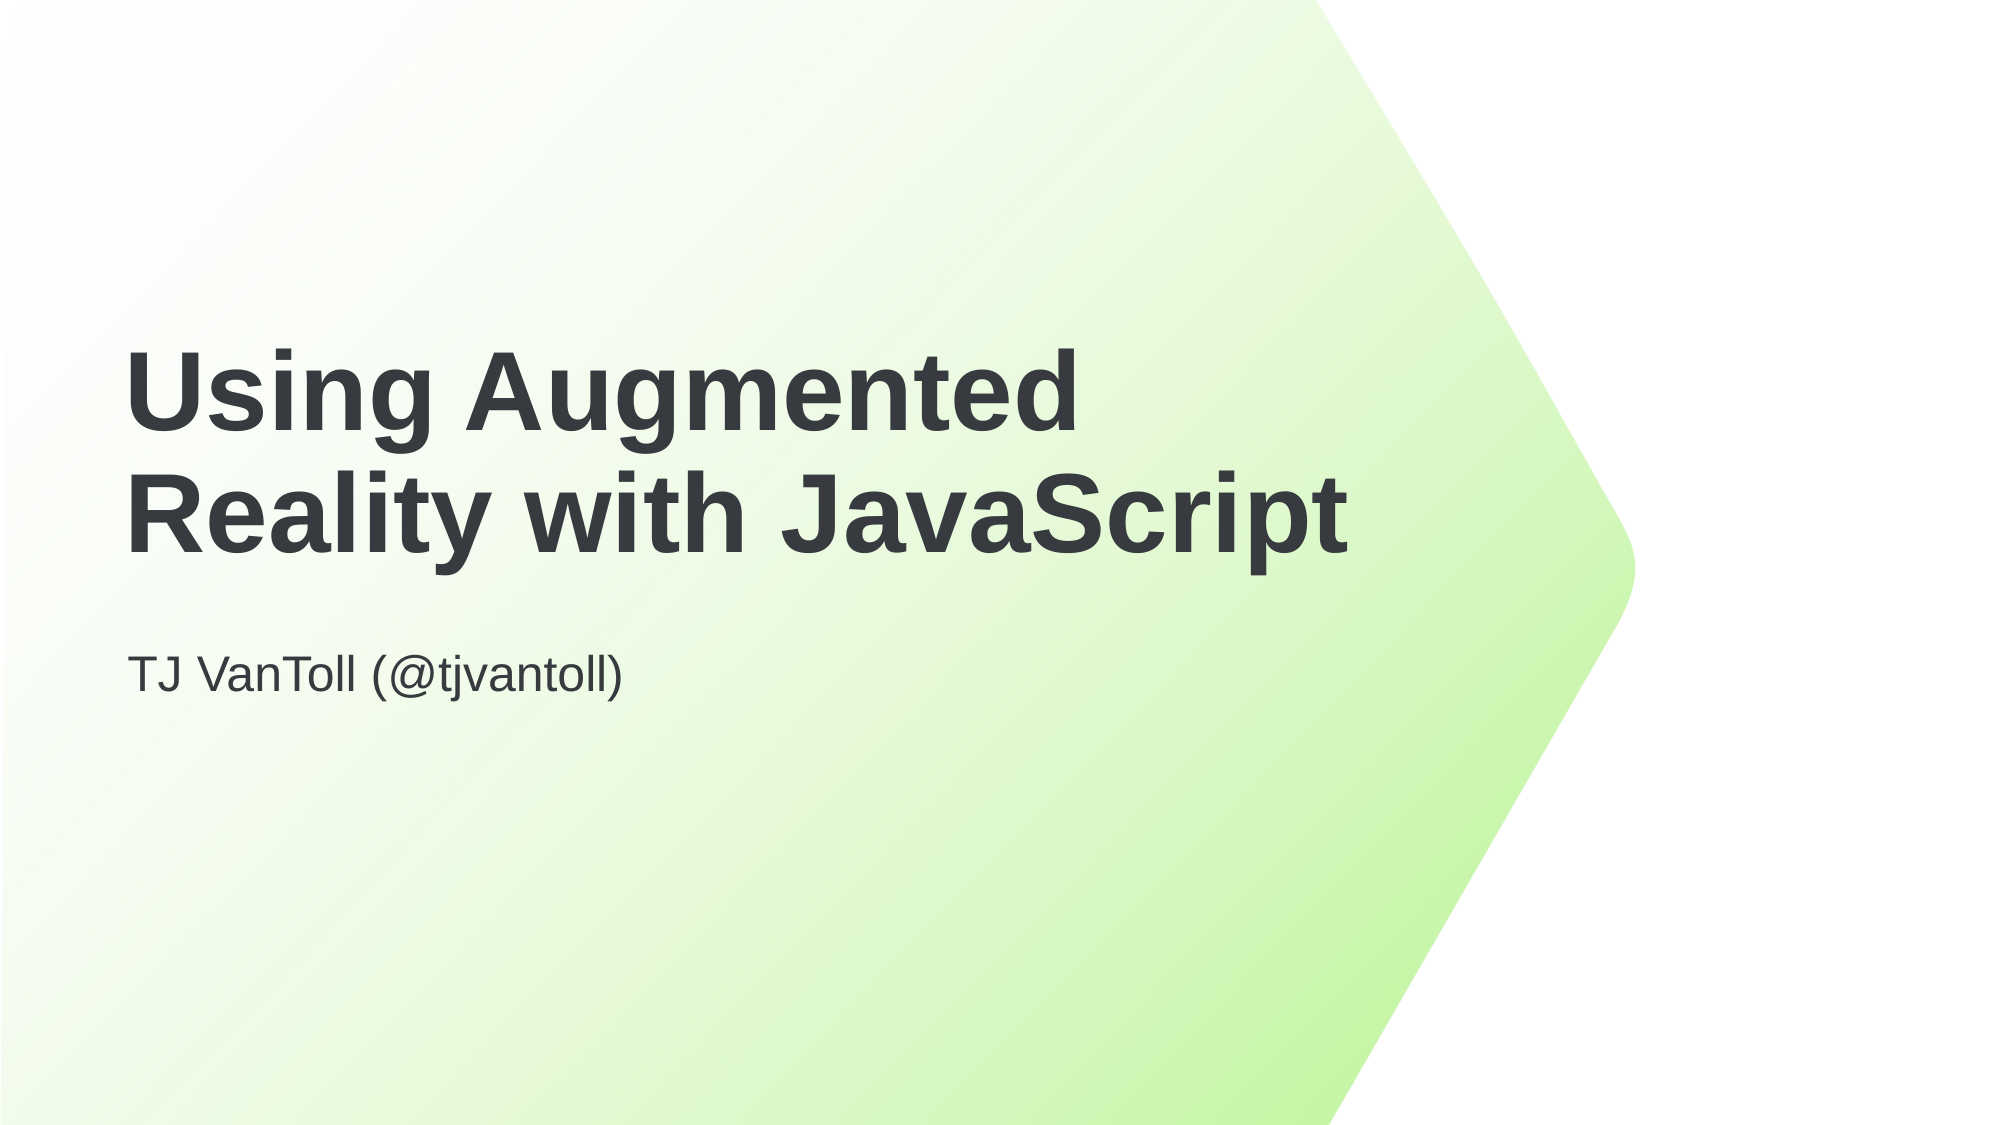

# Using Augmented Reality with JavaScript
TJ VanToll (@tjvantoll)